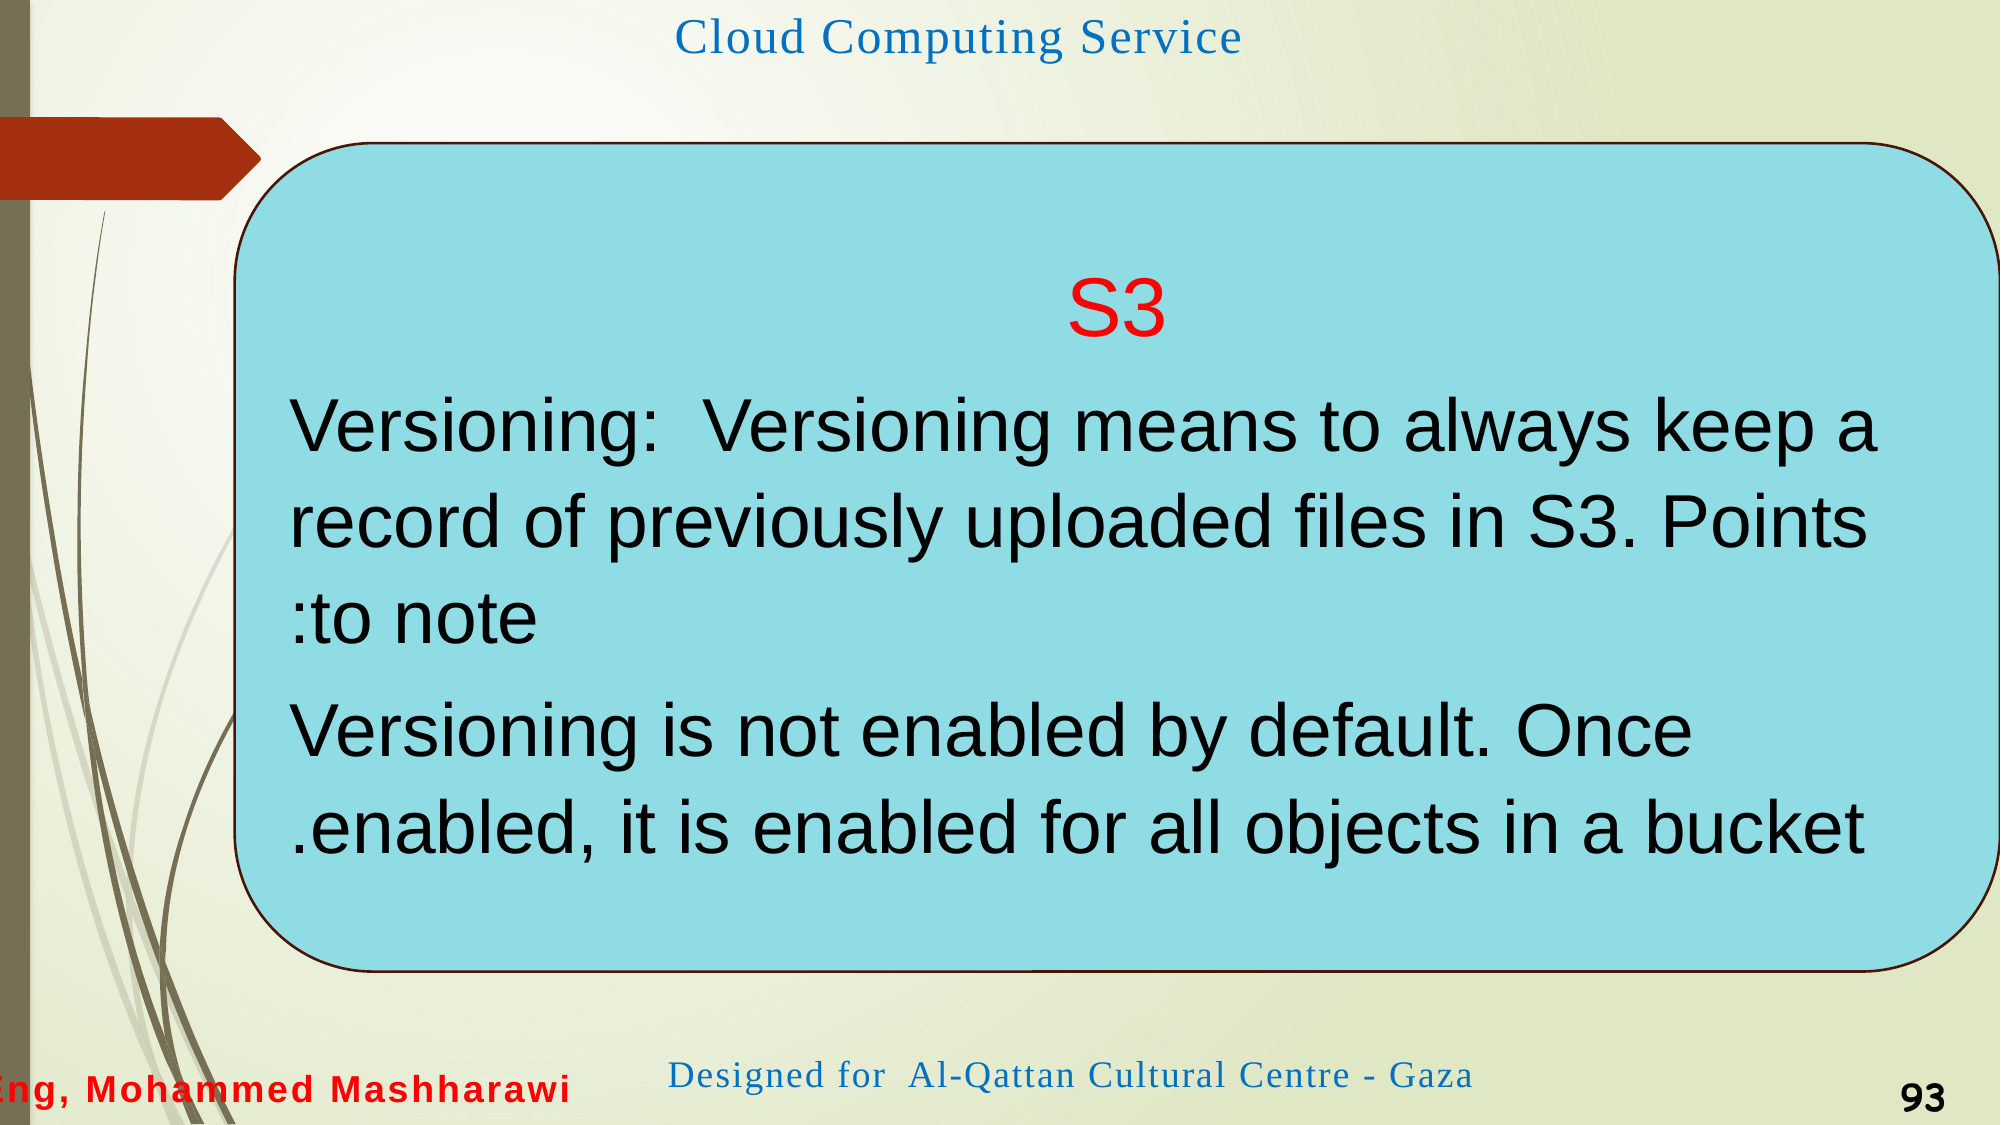

S3
Versioning:  Versioning means to always keep a record of previously uploaded files in S3. Points to note:
Versioning is not enabled by default. Once enabled, it is enabled for all objects in a bucket.